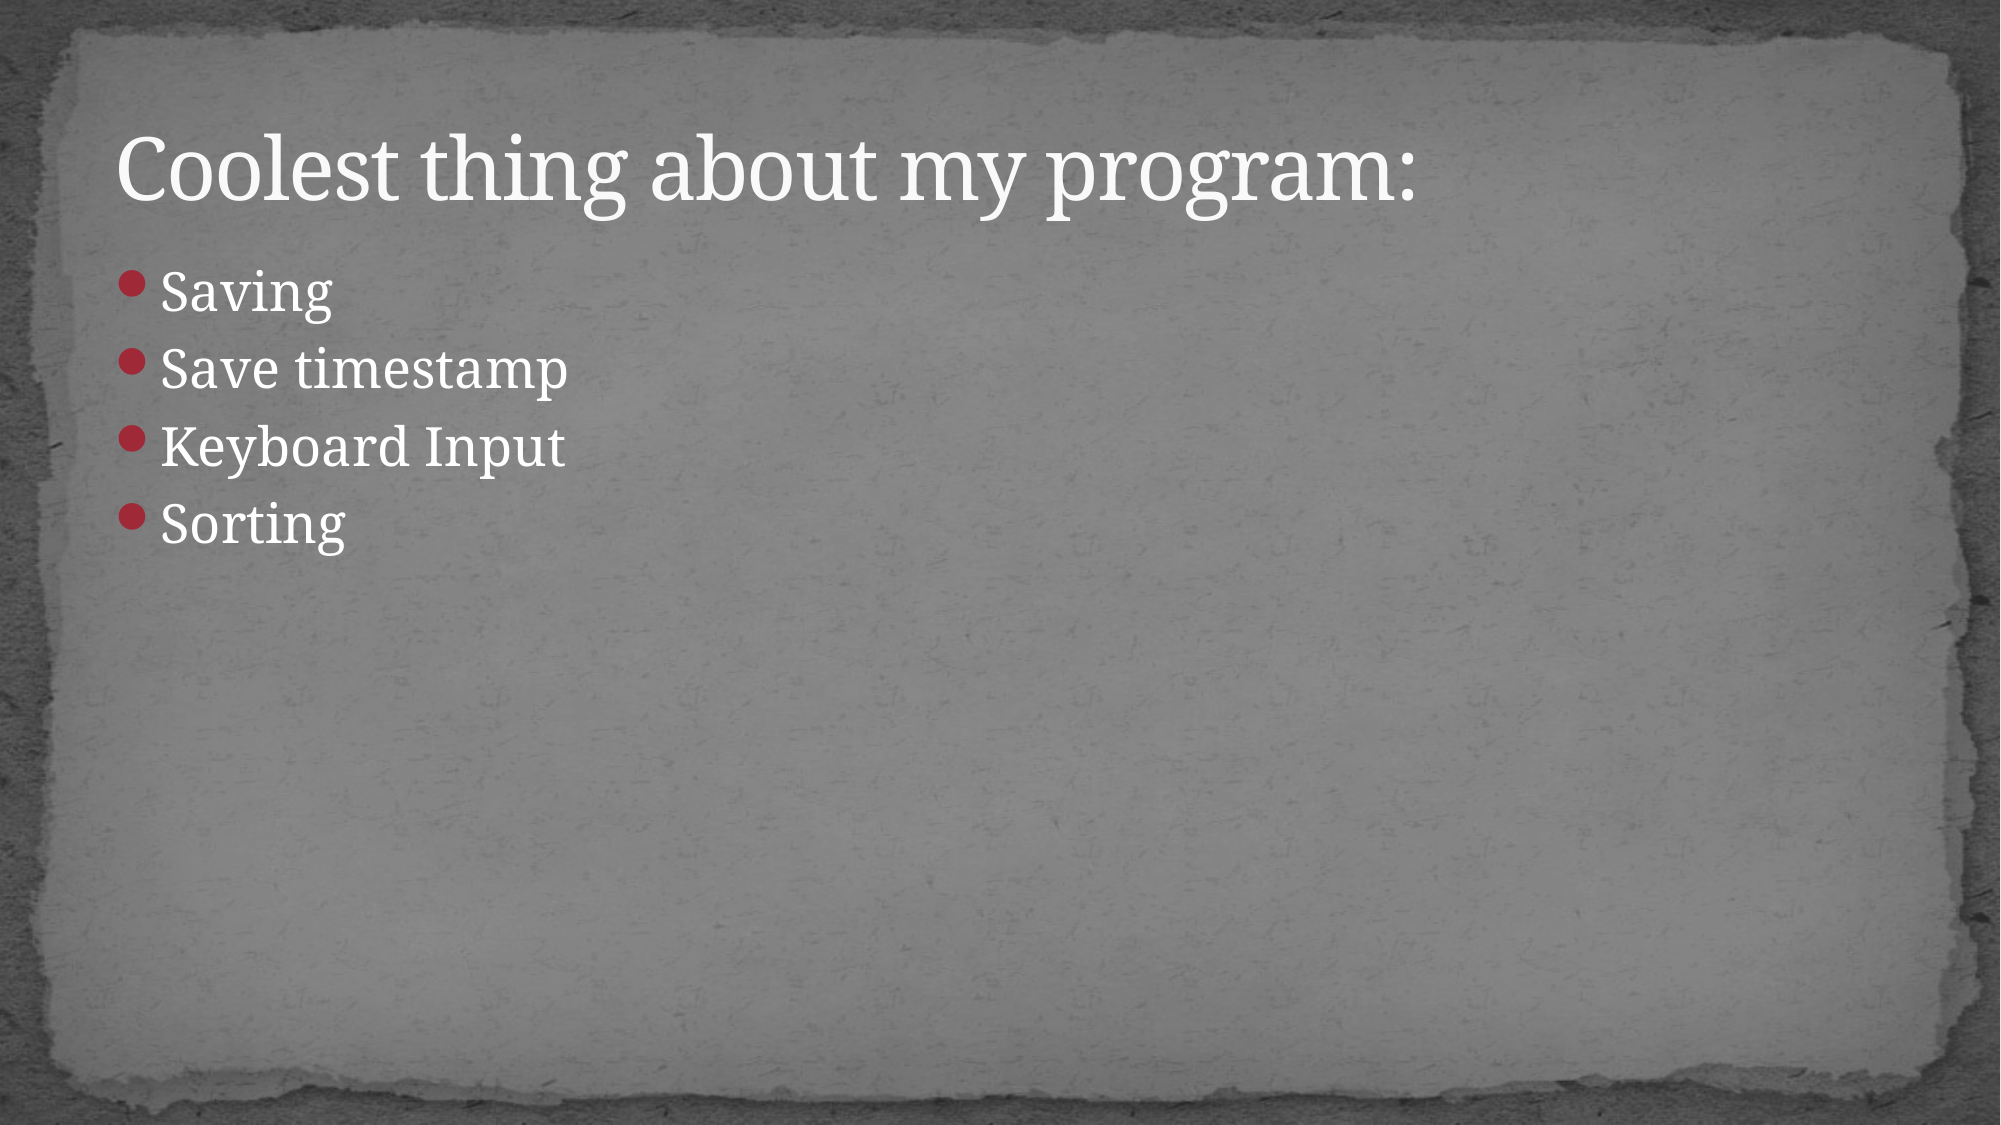

# Coolest thing about my program:
Saving
Save timestamp
Keyboard Input
Sorting